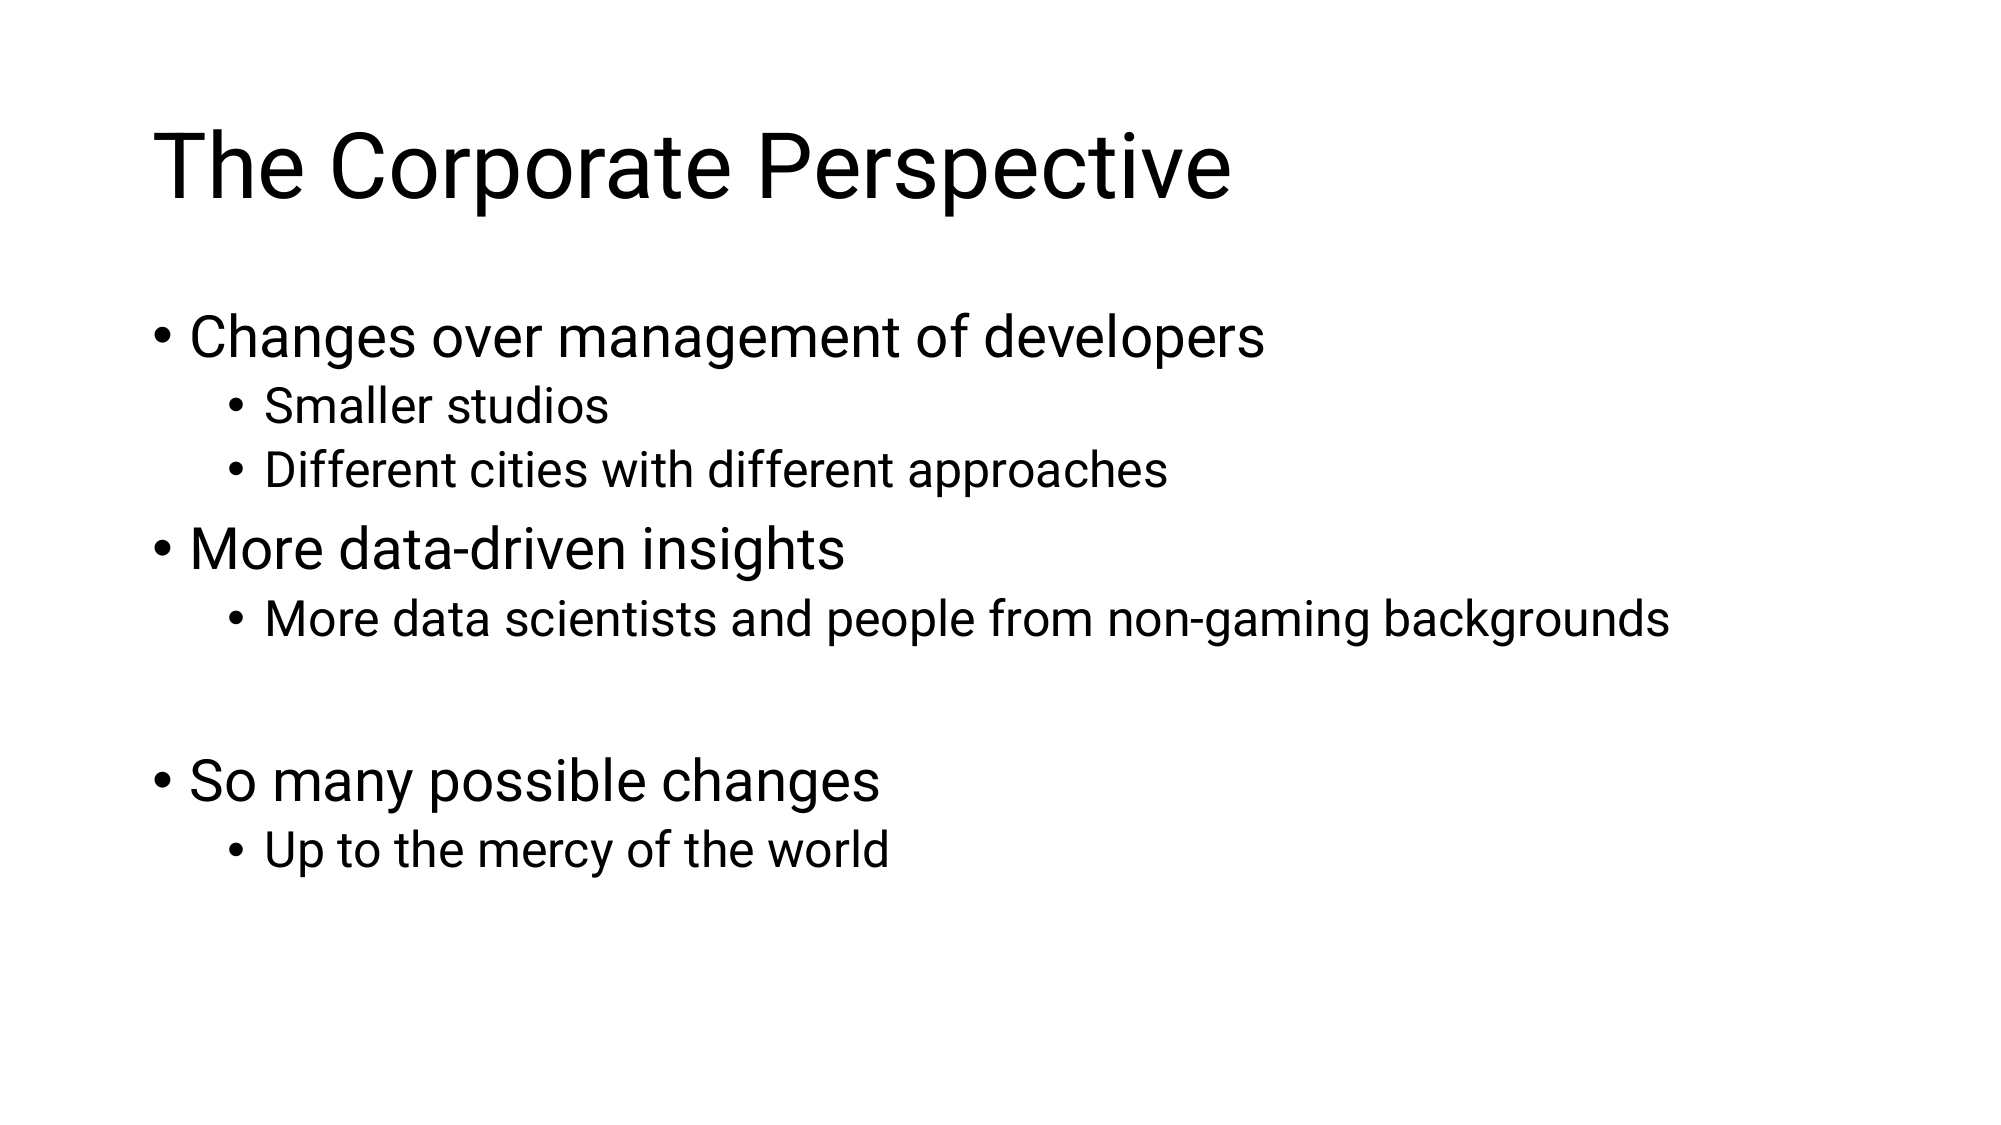

# The Corporate Perspective
Changes over management of developers
Smaller studios
Different cities with different approaches
More data-driven insights
More data scientists and people from non-gaming backgrounds

So many possible changes
Up to the mercy of the world